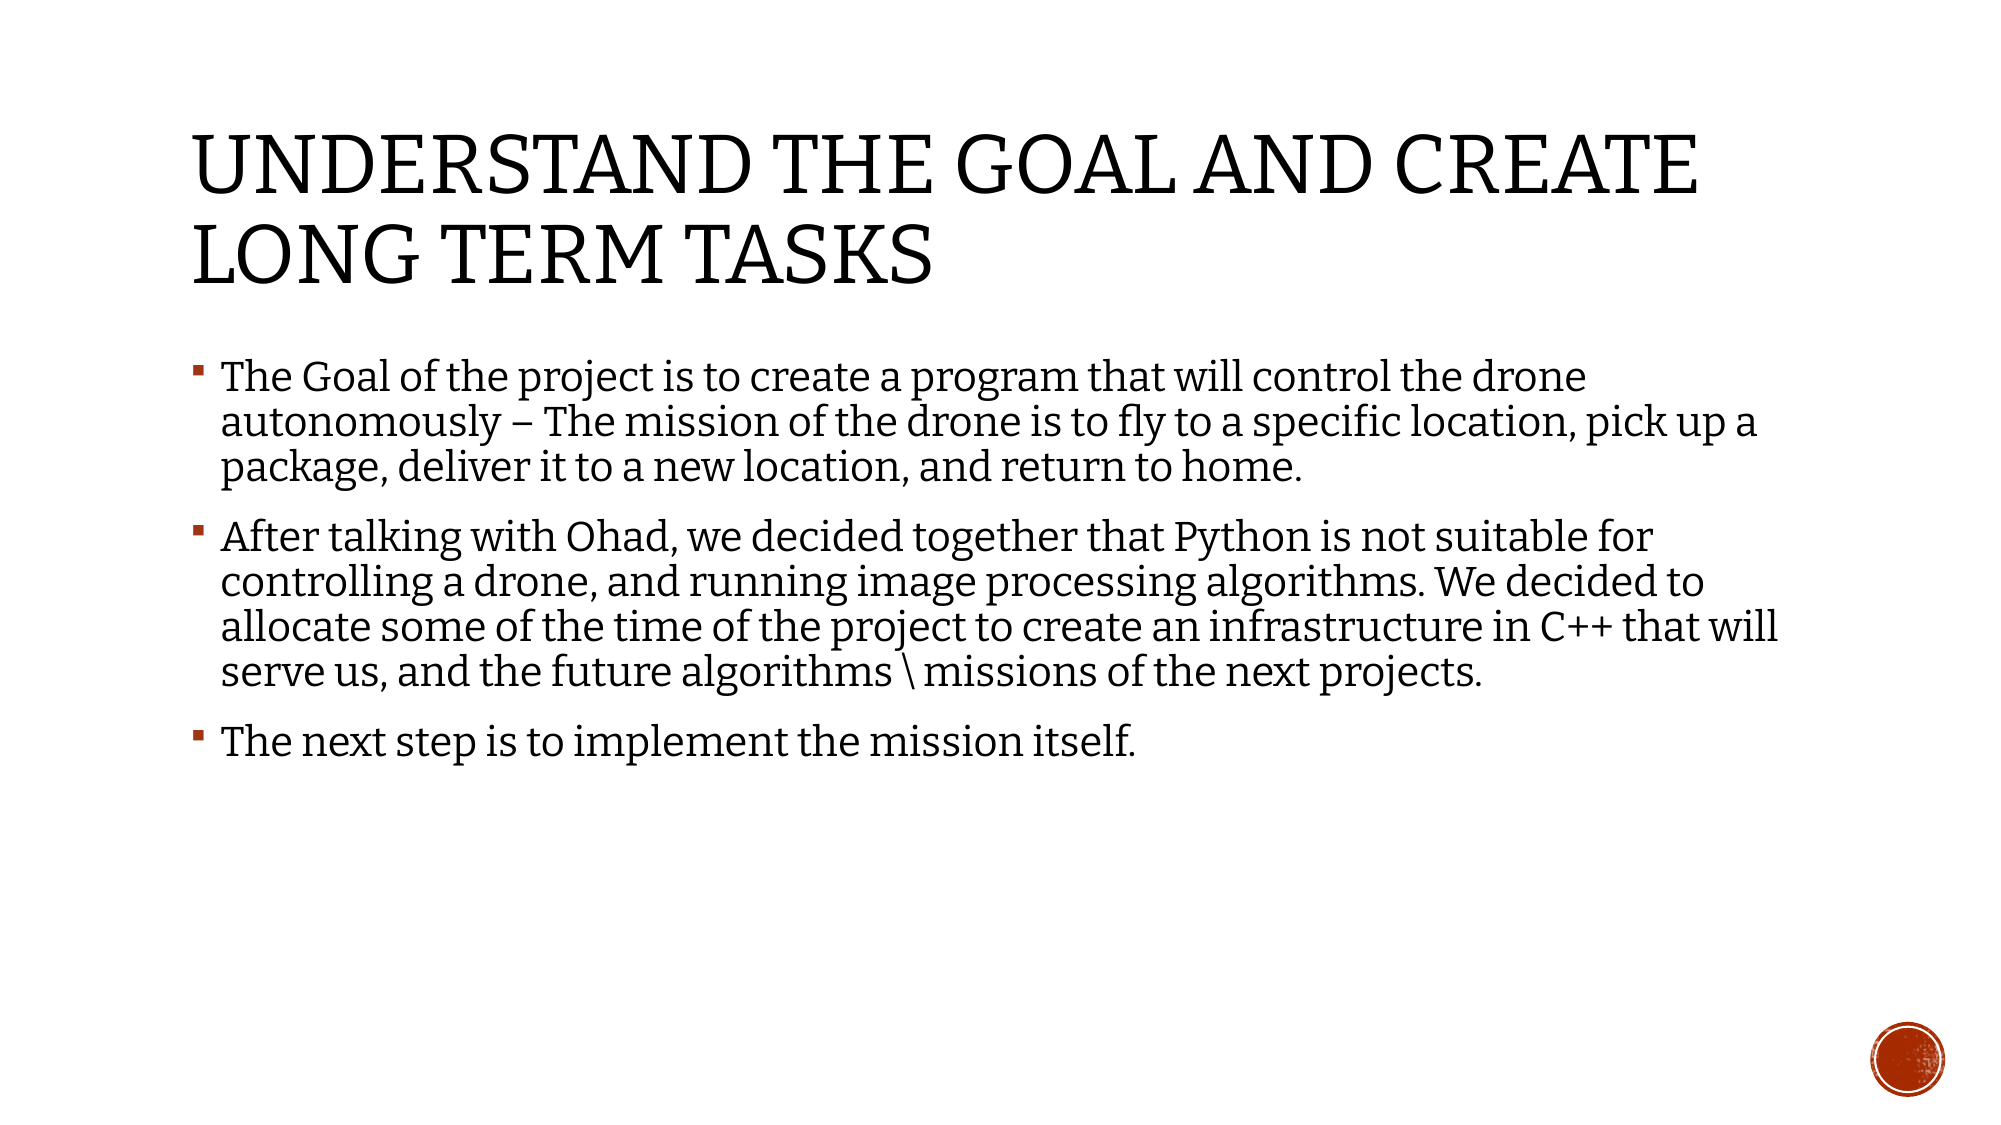

# Understand the goal and Create long term tasks
The Goal of the project is to create a program that will control the drone autonomously – The mission of the drone is to fly to a specific location, pick up a package, deliver it to a new location, and return to home.
After talking with Ohad, we decided together that Python is not suitable for controlling a drone, and running image processing algorithms. We decided to allocate some of the time of the project to create an infrastructure in C++ that will serve us, and the future algorithms \ missions of the next projects.
The next step is to implement the mission itself.